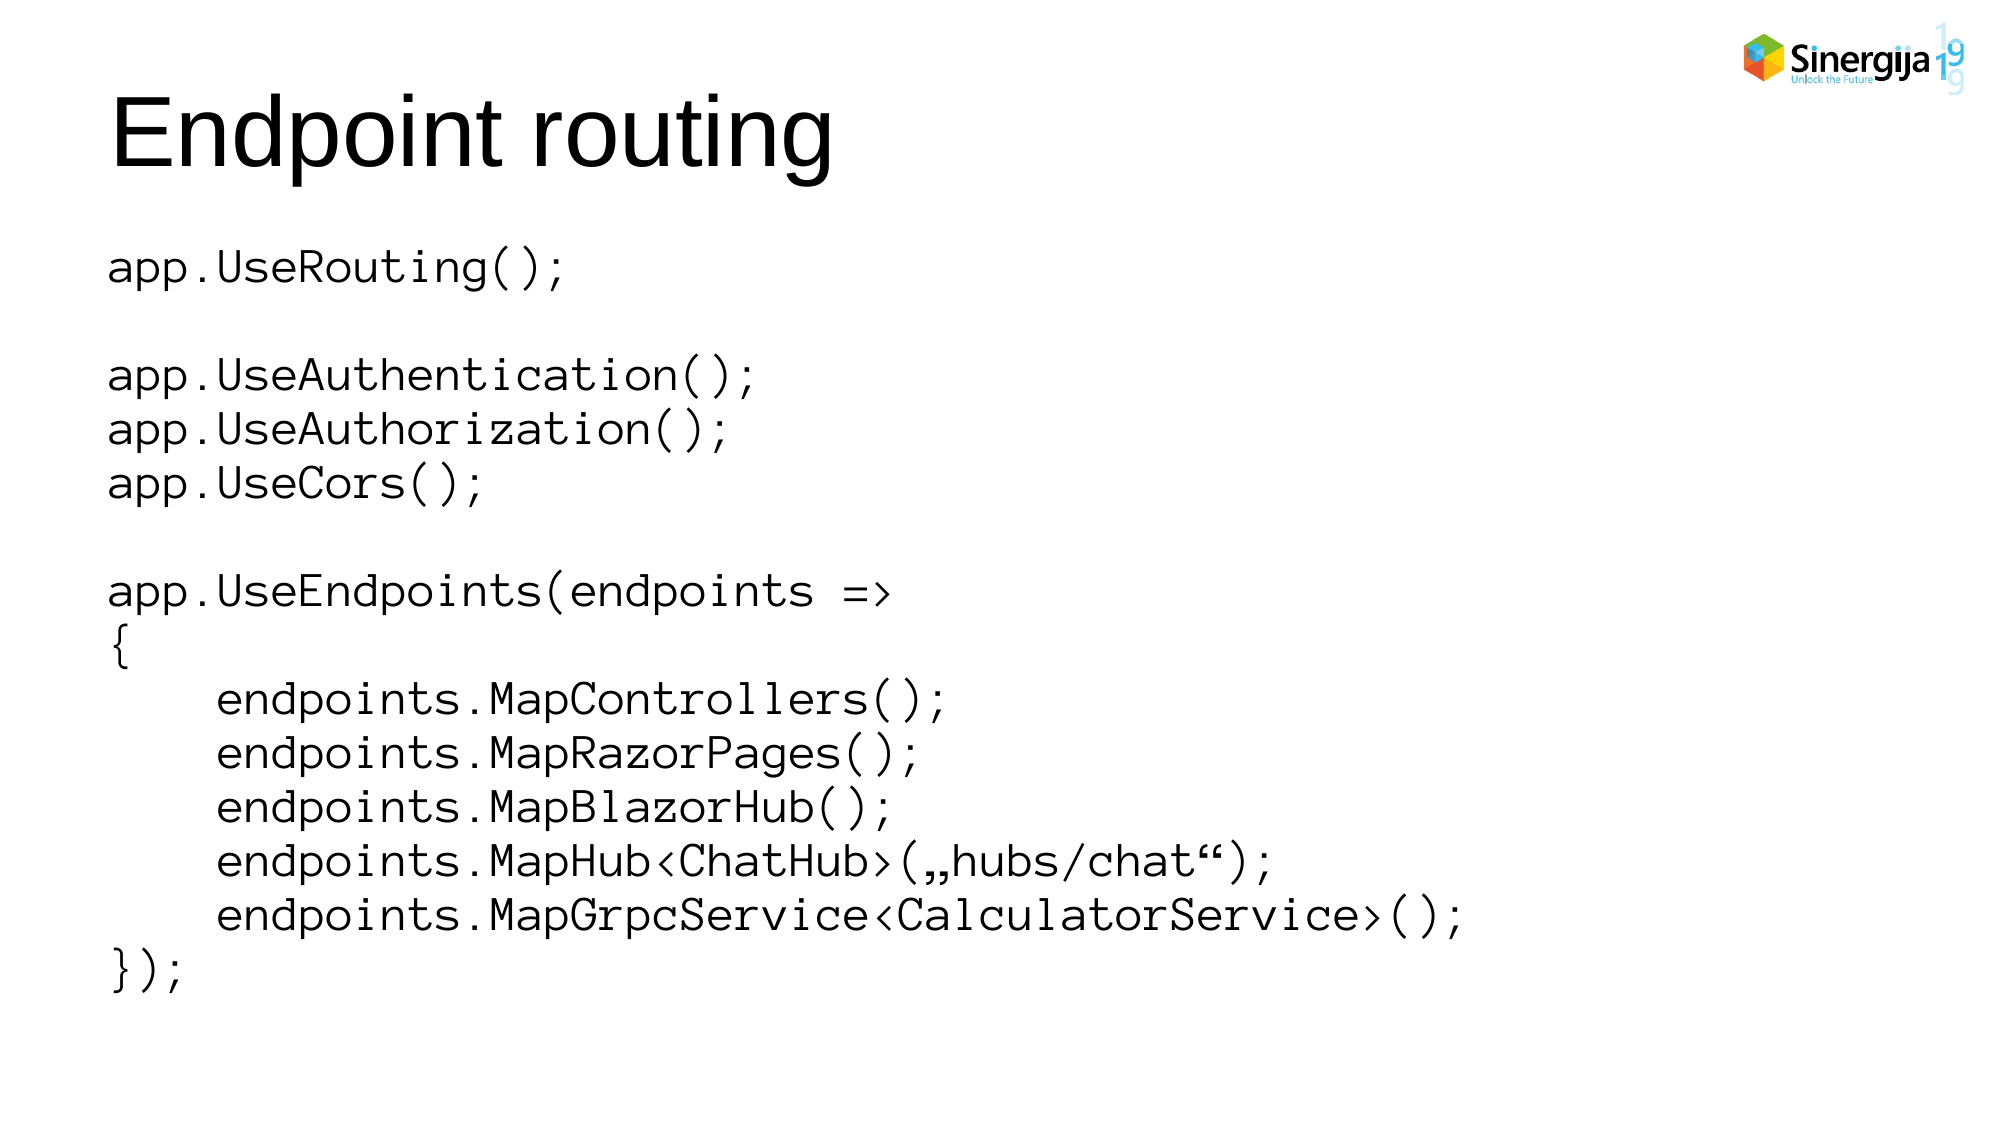

# Endpoint routing
app.UseRouting();
app.UseAuthentication();
app.UseAuthorization();
app.UseCors();
app.UseEndpoints(endpoints =>
{
    endpoints.MapControllers();
    endpoints.MapRazorPages();
    endpoints.MapBlazorHub();
    endpoints.MapHub<ChatHub>(„hubs/chat“);
    endpoints.MapGrpcService<CalculatorService>();
});